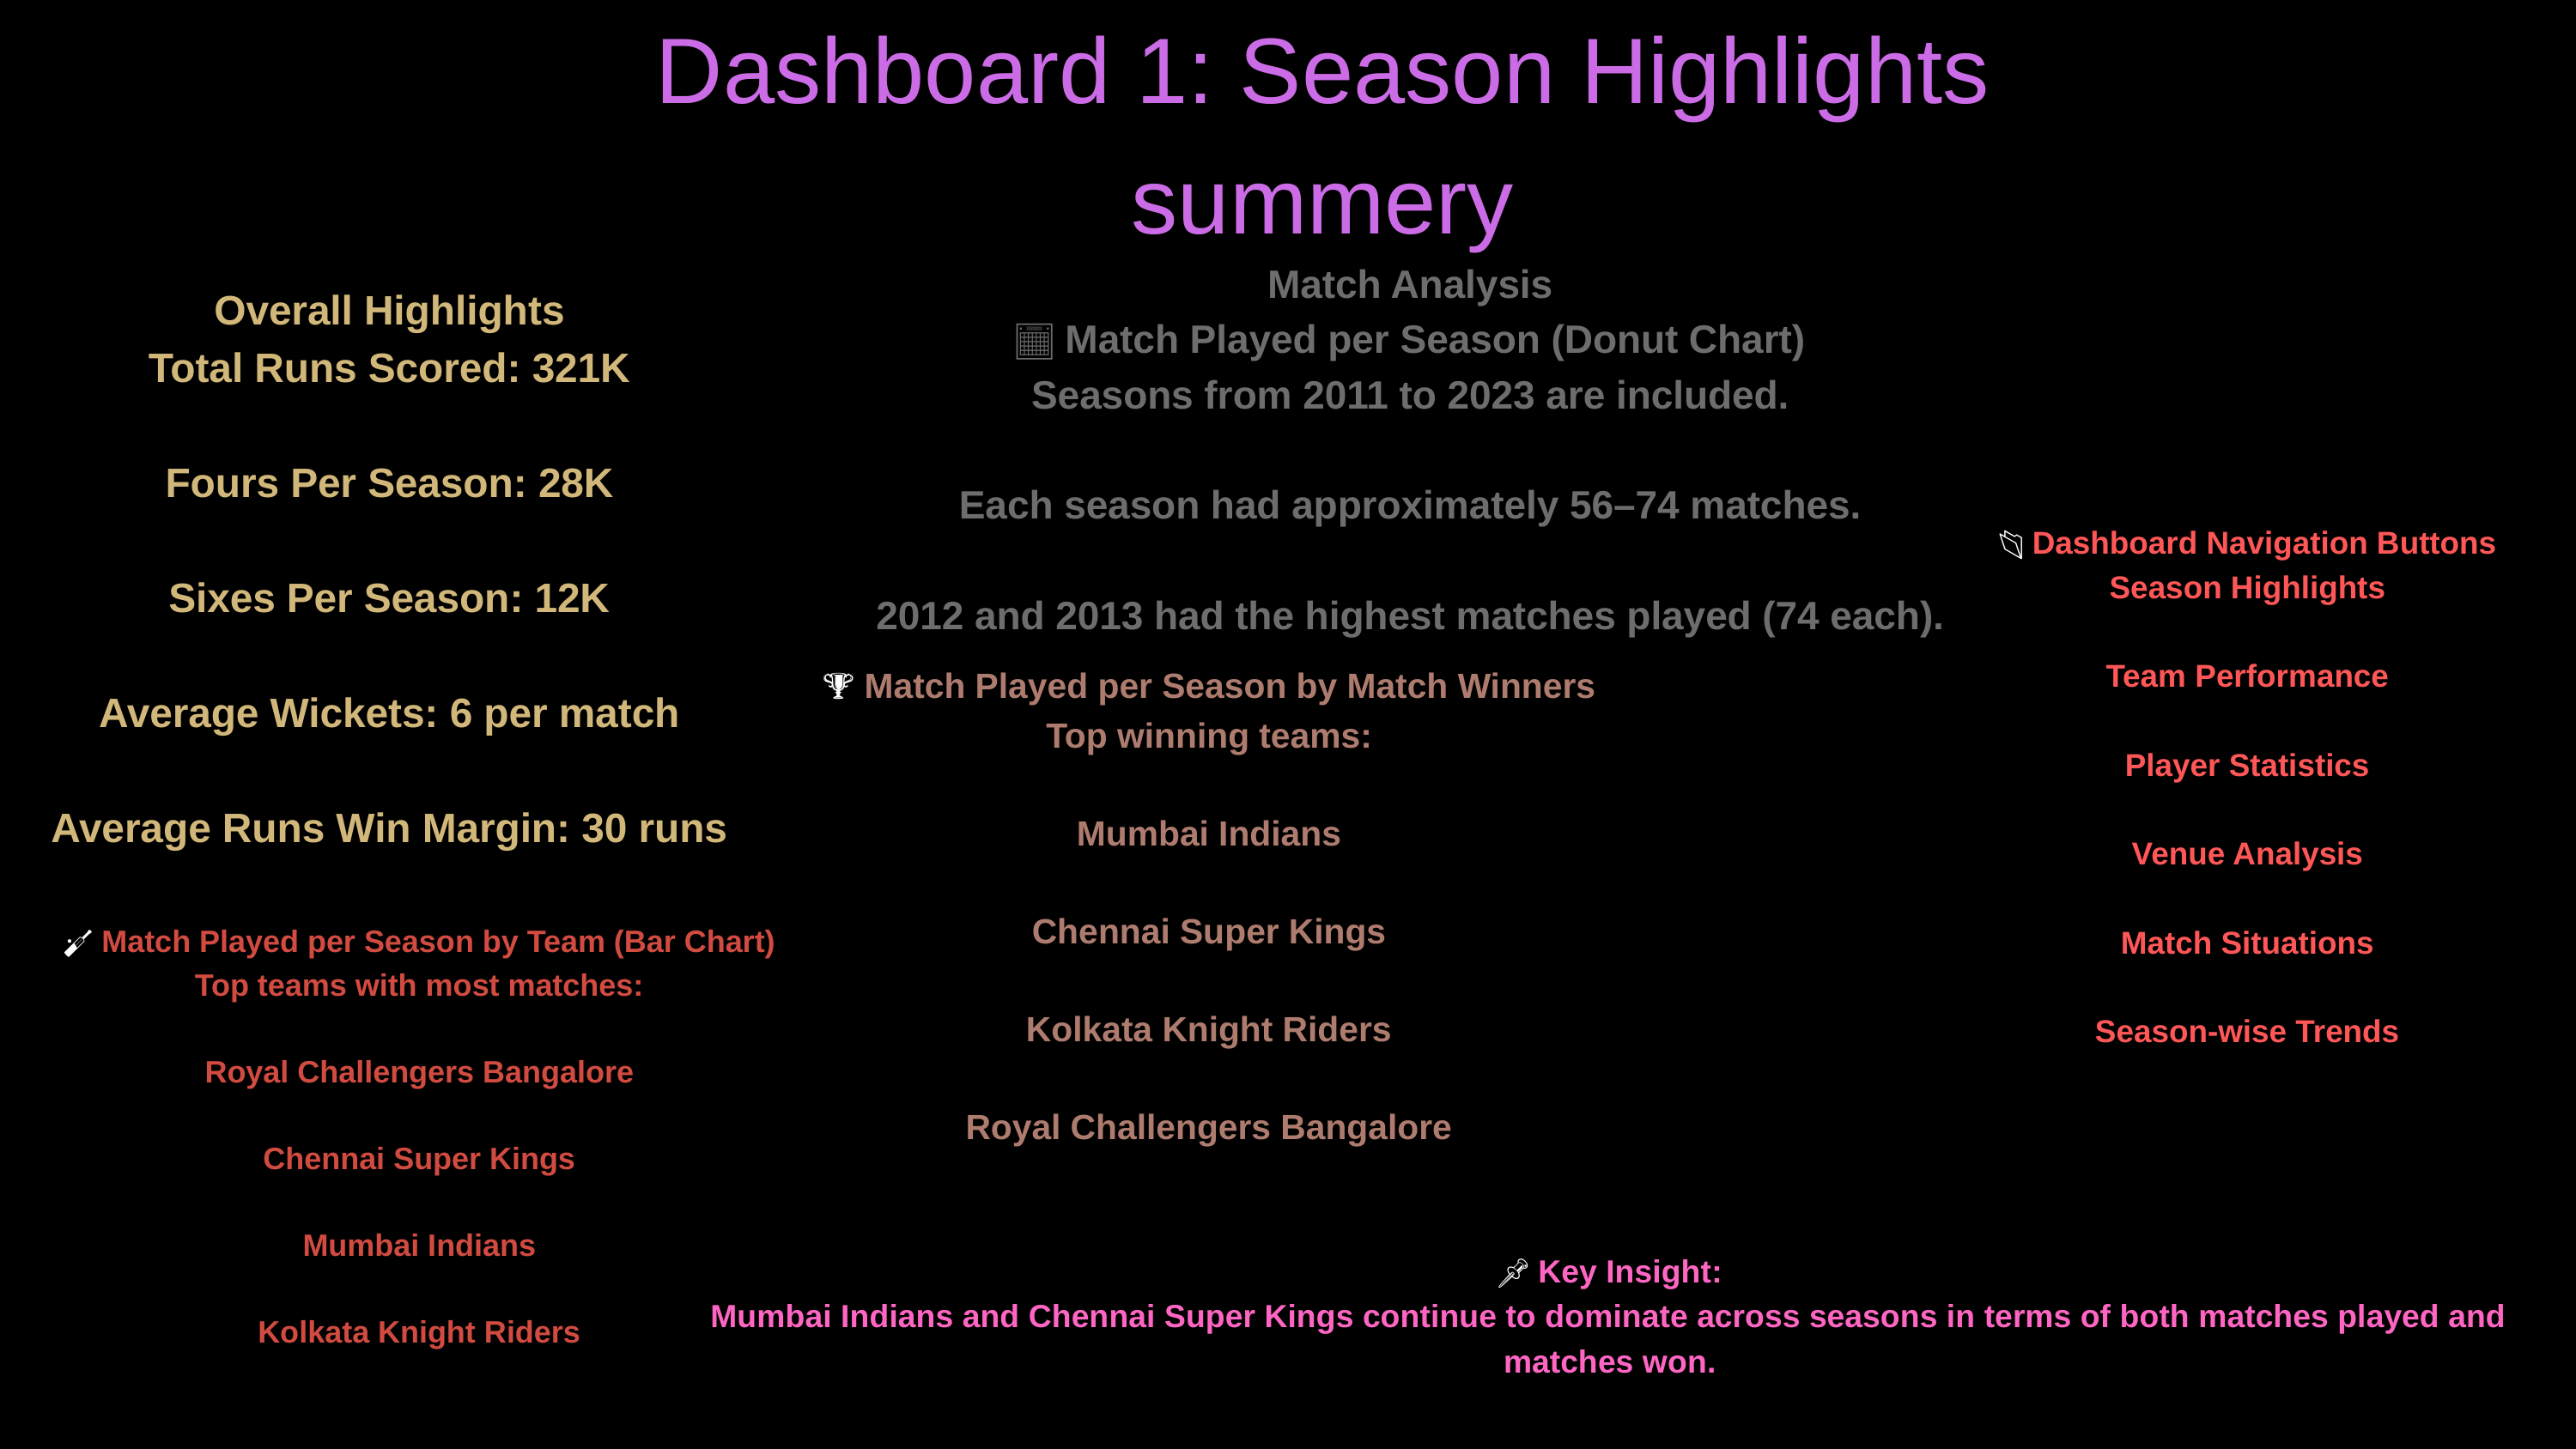

Dashboard 1: Season Highlights
summery
Match Analysis
📅 Match Played per Season (Donut Chart)
Seasons from 2011 to 2023 are included.

Each season had approximately 56–74 matches.

2012 and 2013 had the highest matches played (74 each).

Overall Highlights
Total Runs Scored: 321K

Fours Per Season: 28K

Sixes Per Season: 12K

Average Wickets: 6 per match

Average Runs Win Margin: 30 runs

📂 Dashboard Navigation Buttons
Season Highlights

Team Performance

Player Statistics

Venue Analysis

Match Situations

Season-wise Trends

🏆 Match Played per Season by Match Winners
Top winning teams:

Mumbai Indians

Chennai Super Kings

Kolkata Knight Riders

Royal Challengers Bangalore

🏏 Match Played per Season by Team (Bar Chart)
Top teams with most matches:

Royal Challengers Bangalore

Chennai Super Kings

Mumbai Indians

Kolkata Knight Riders

📌 Key Insight:
Mumbai Indians and Chennai Super Kings continue to dominate across seasons in terms of both matches played and matches won.